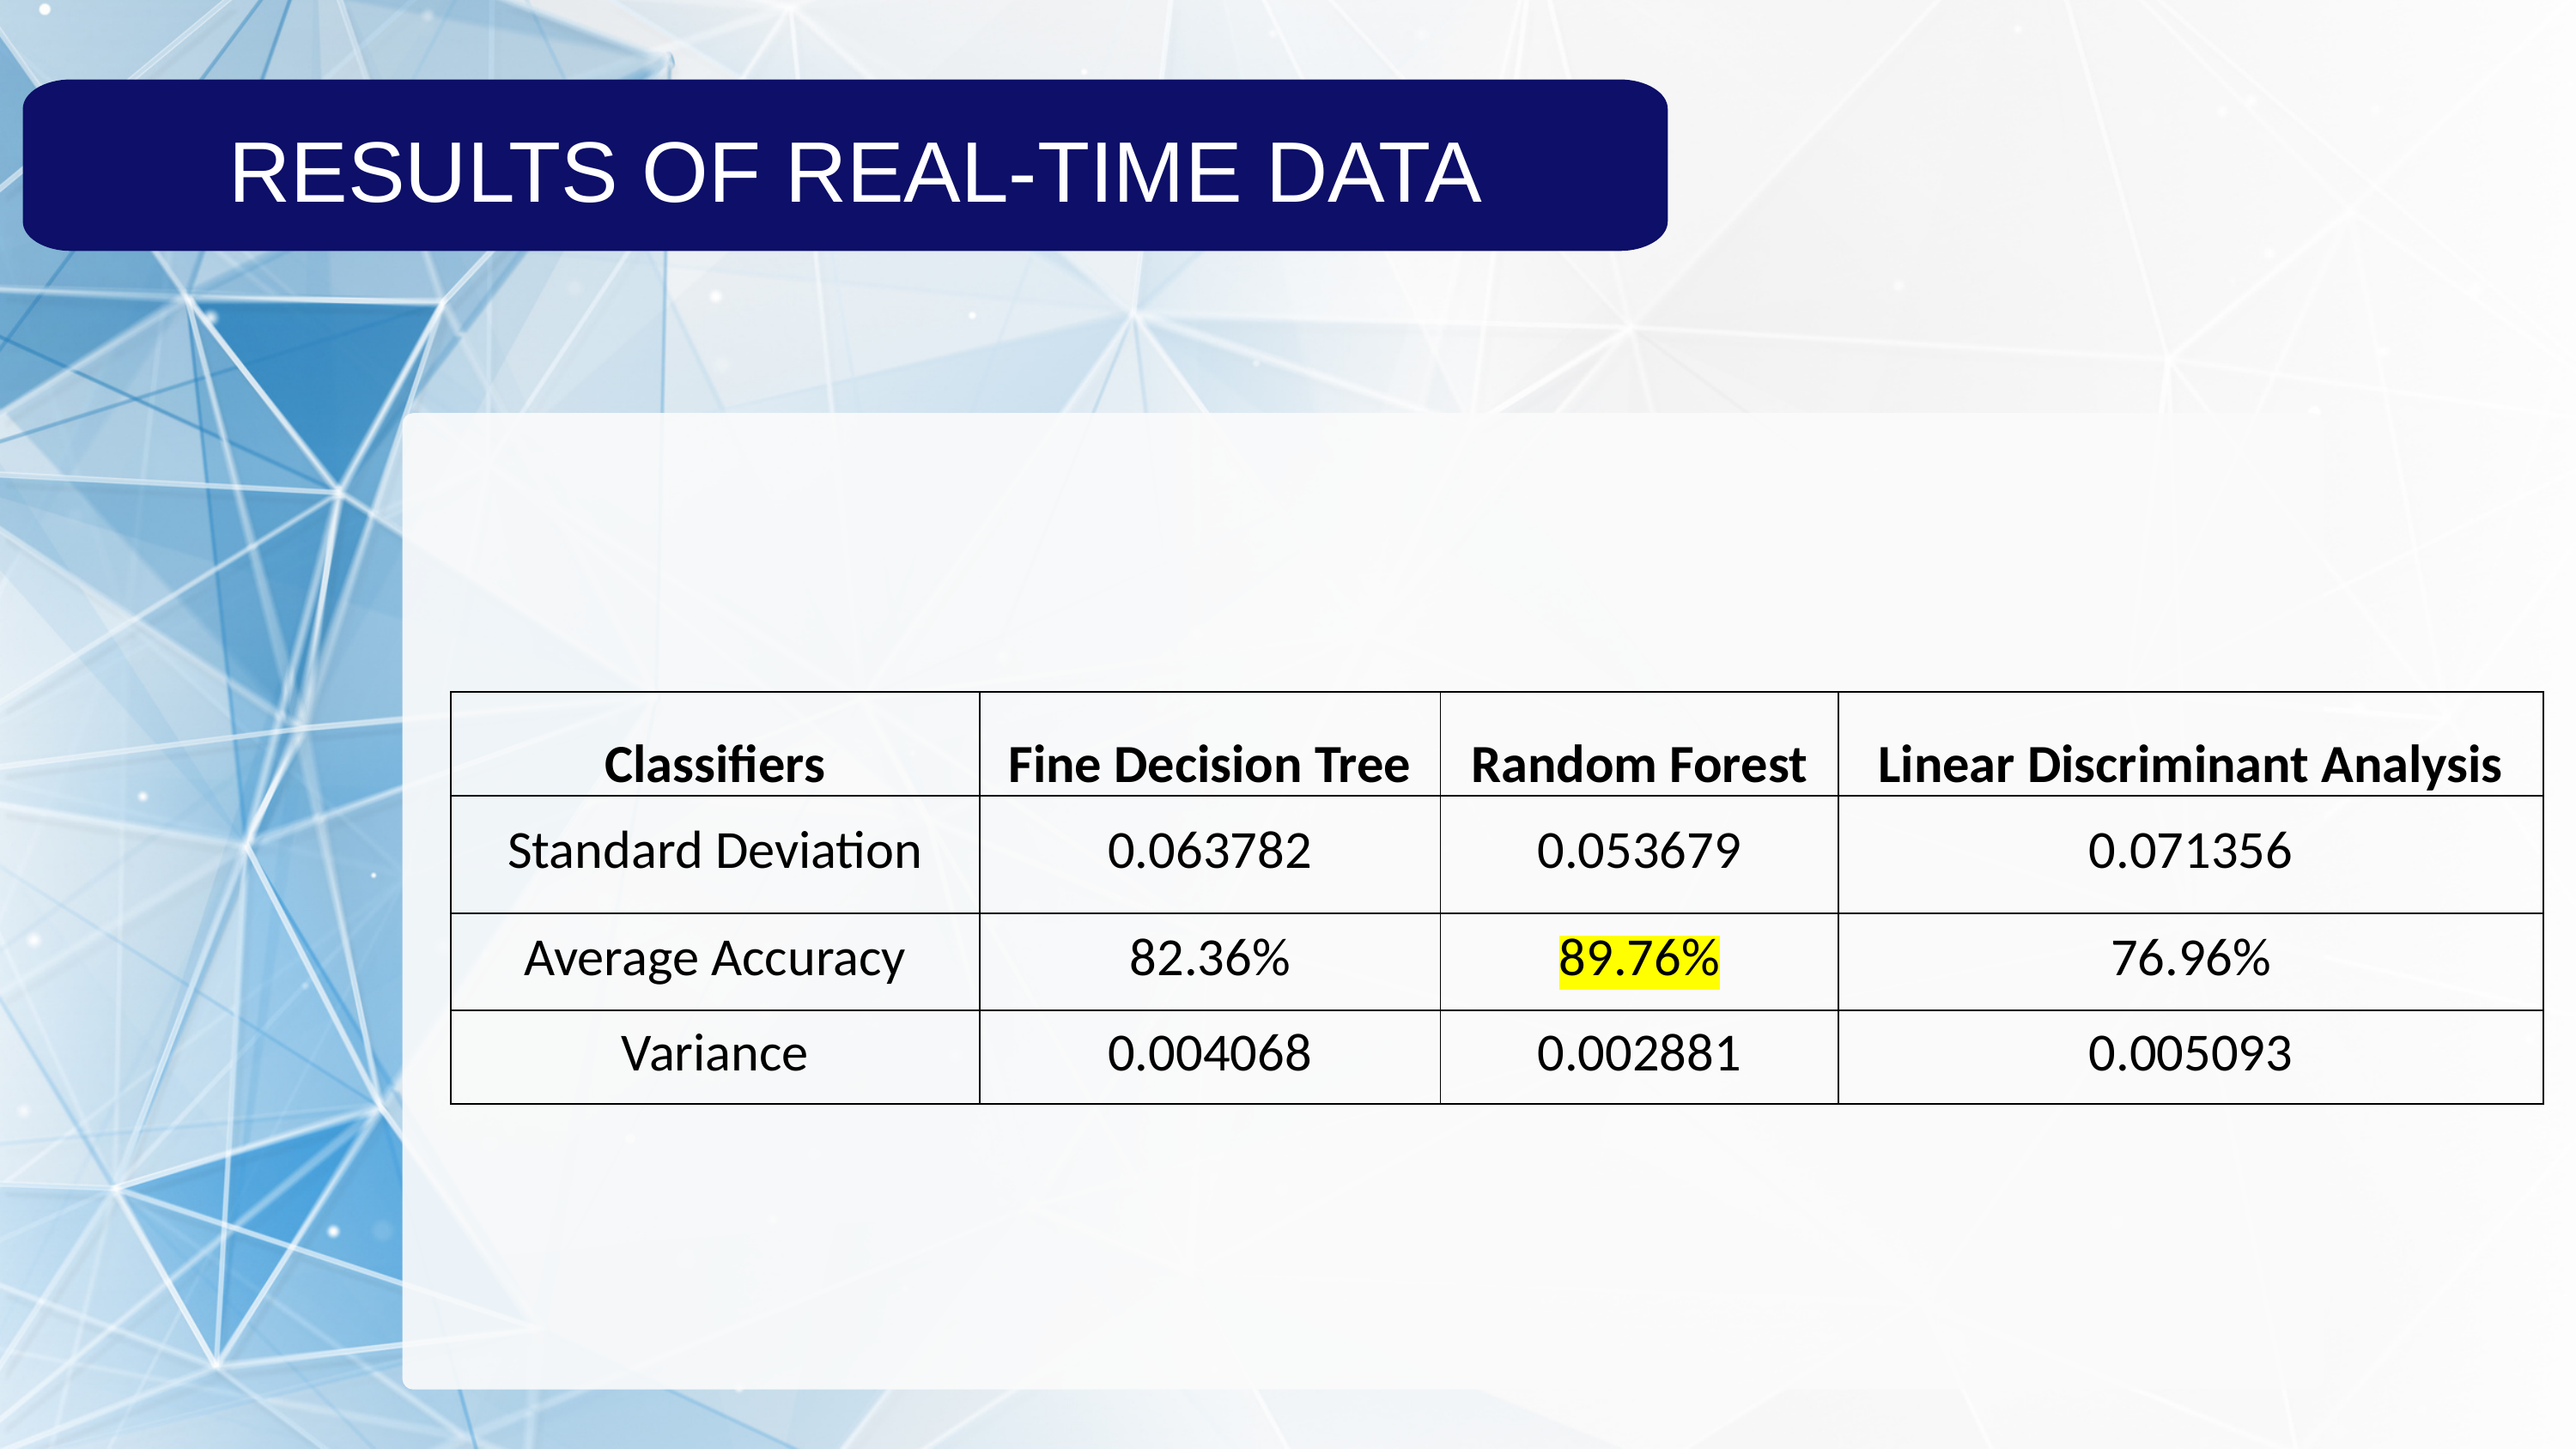

﻿RESULTS OF REAL-TIME DATA

| Classifiers | Fine Decision Tree | Random Forest | Linear Discriminant Analysis |
| --- | --- | --- | --- |
| Standard Deviation | 0.063782 | 0.053679 | 0.071356 |
| Average Accuracy | 82.36% | 89.76% | 76.96% |
| Variance | 0.004068 | 0.002881 | 0.005093 |